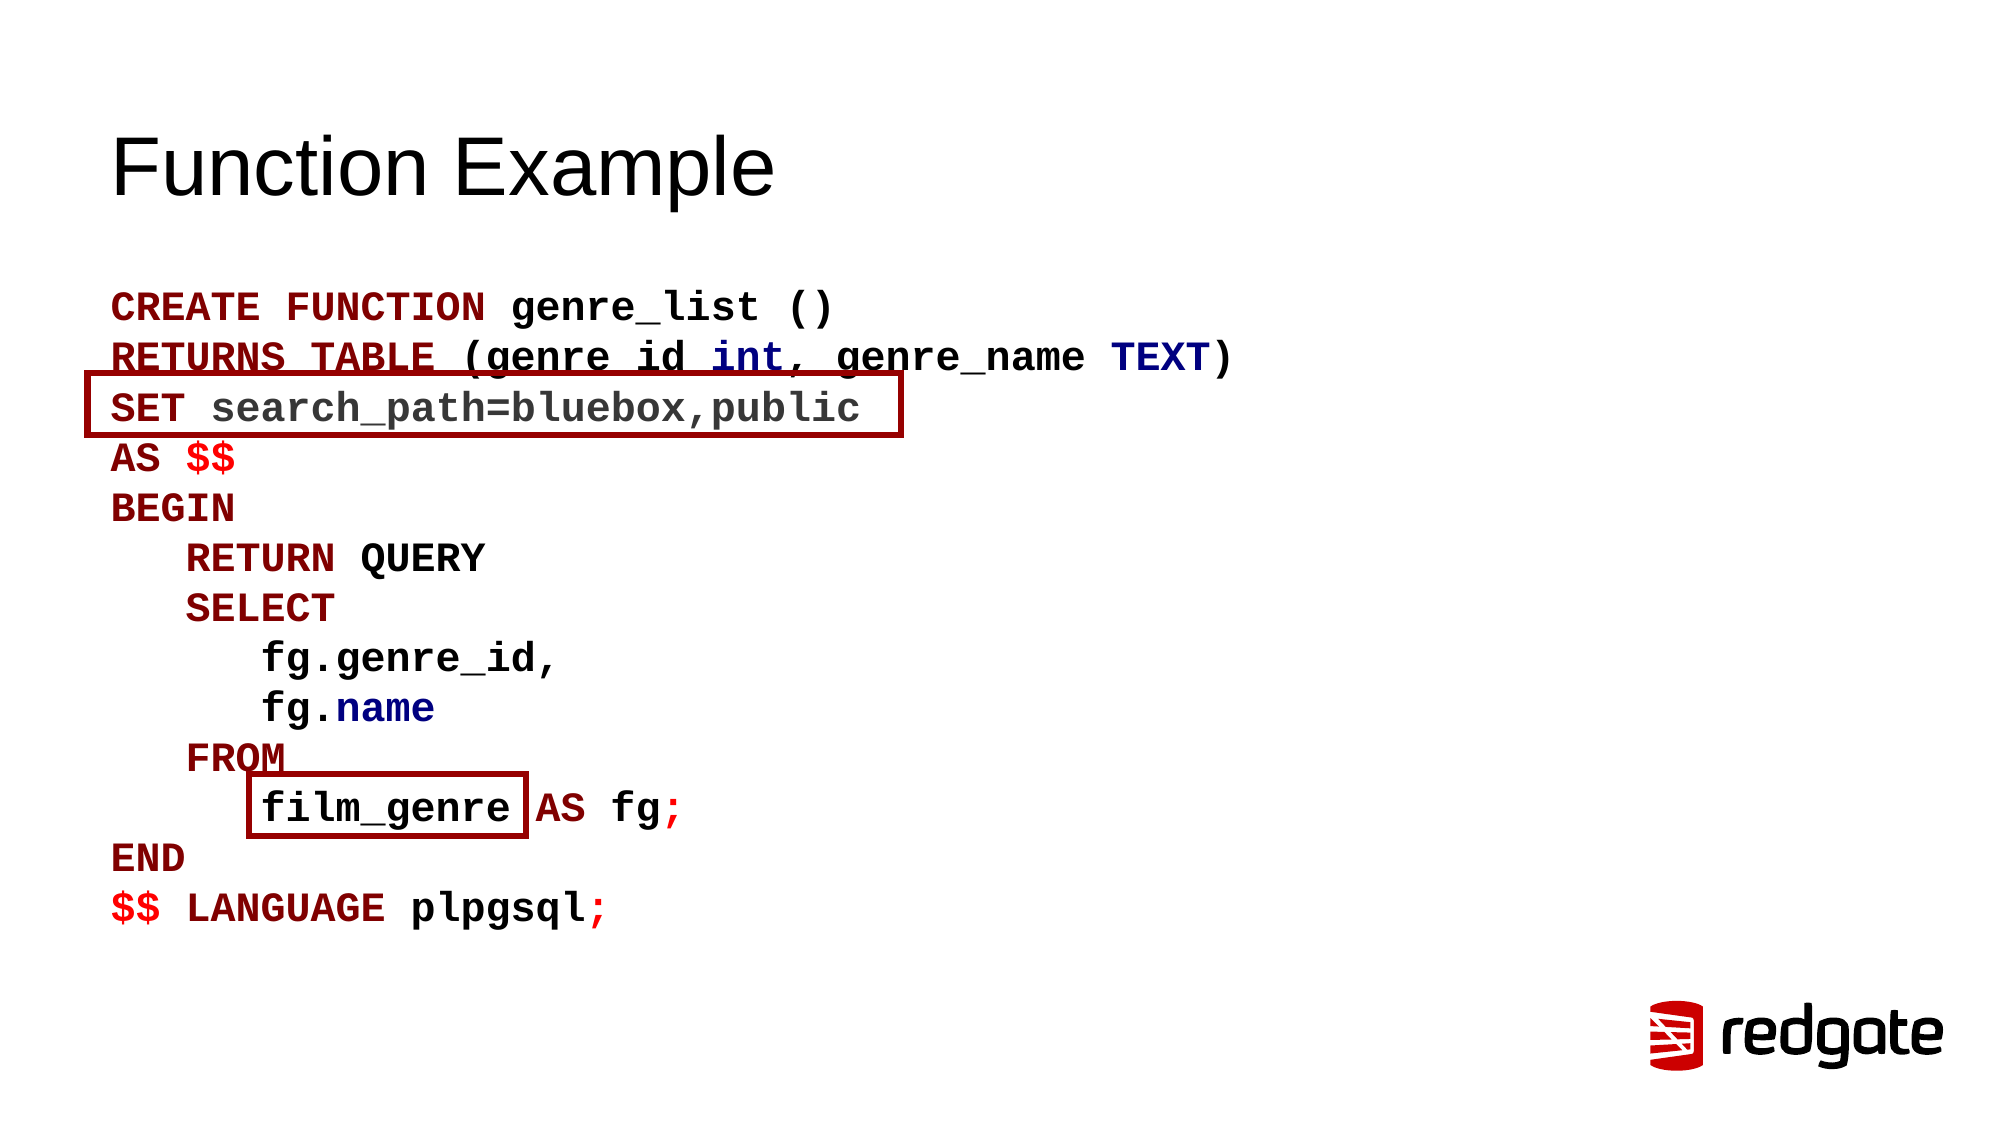

# Function Example
CREATE FUNCTION genre_list ()
RETURNS TABLE (genre_id int, genre_name TEXT)
SET search_path=bluebox,public
AS $$
BEGIN
RETURN QUERY
SELECT
   fg.genre_id,
   fg.name
FROM
   film_genre AS fg;
END
$$ LANGUAGE plpgsql;